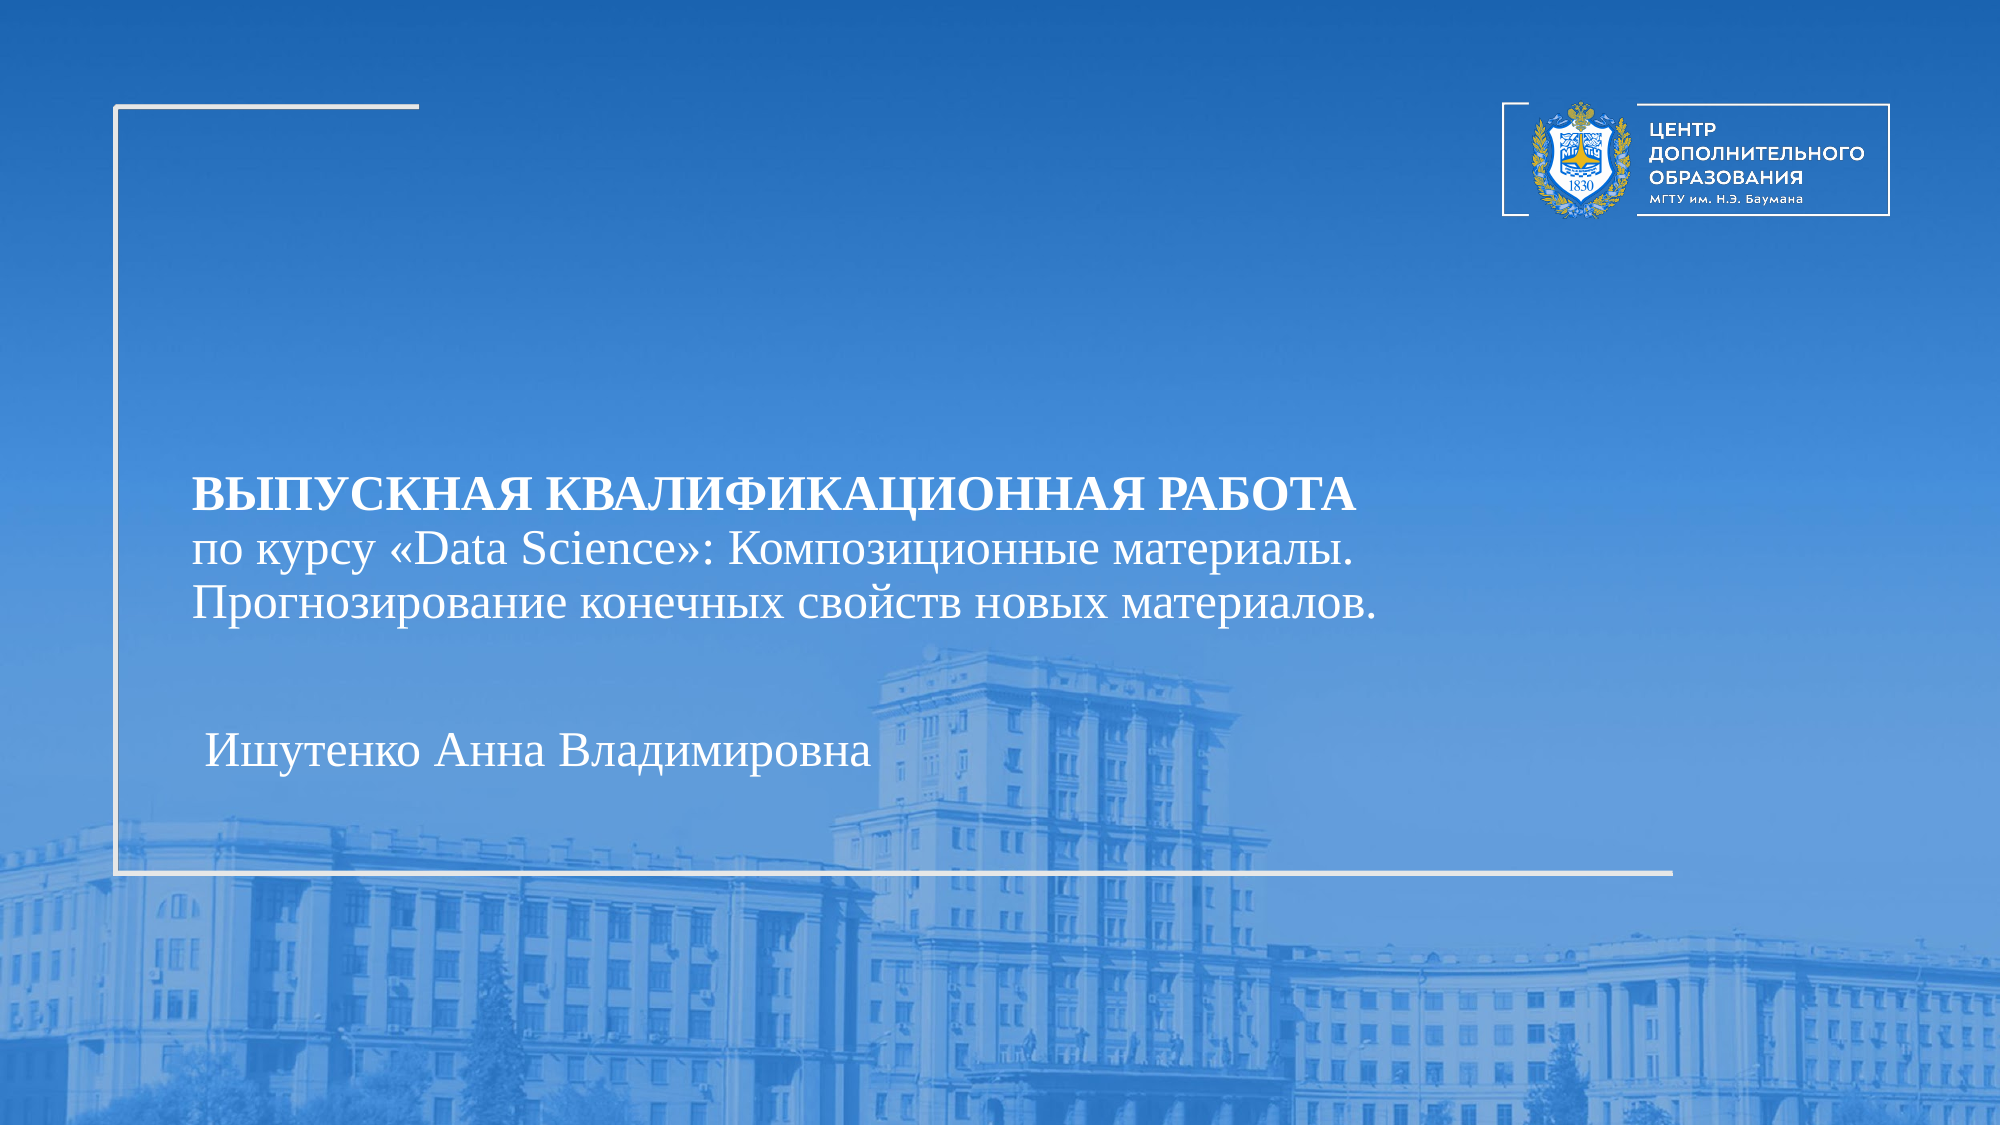

# ВЫПУСКНАЯ КВАЛИФИКАЦИОННАЯ РАБОТА по курсу «Data Science»: Композиционные материалы. Прогнозирование конечных свойств новых материалов.
Ишутенко Анна Владимировна